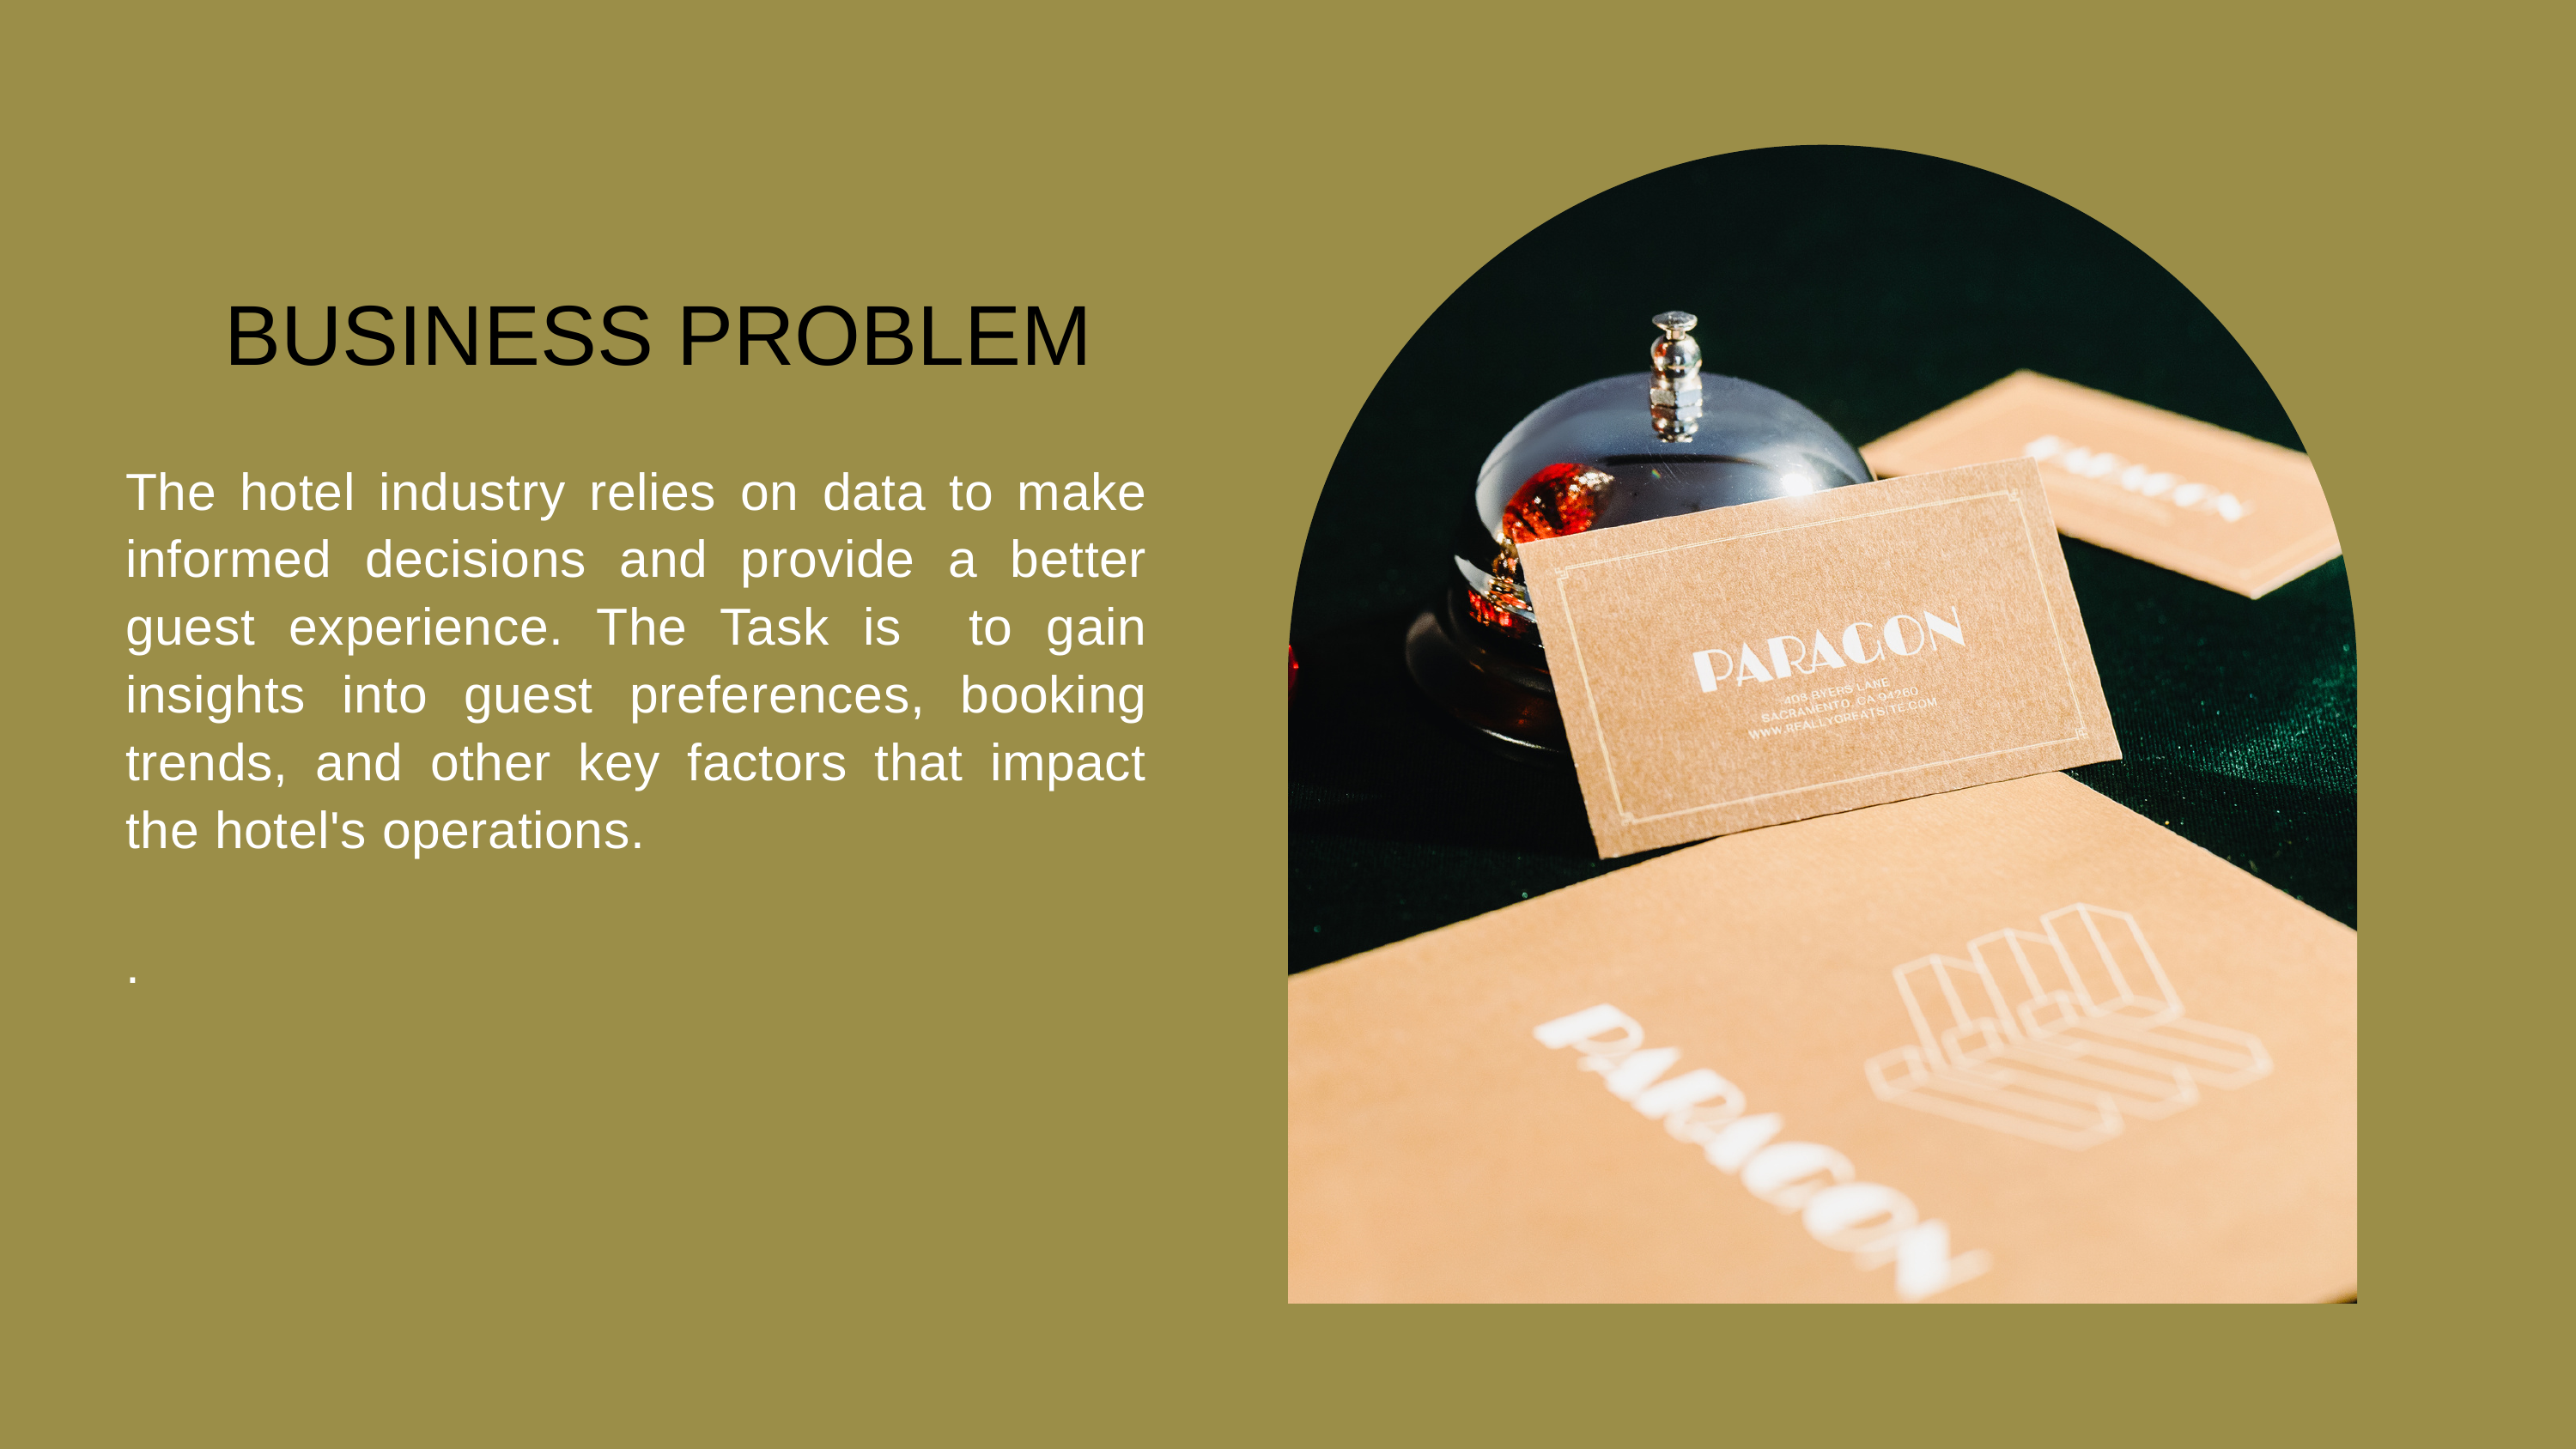

BUSINESS PROBLEM
The hotel industry relies on data to make informed decisions and provide a better guest experience. The Task is  to gain insights into guest preferences, booking trends, and other key factors that impact the hotel's operations.

.